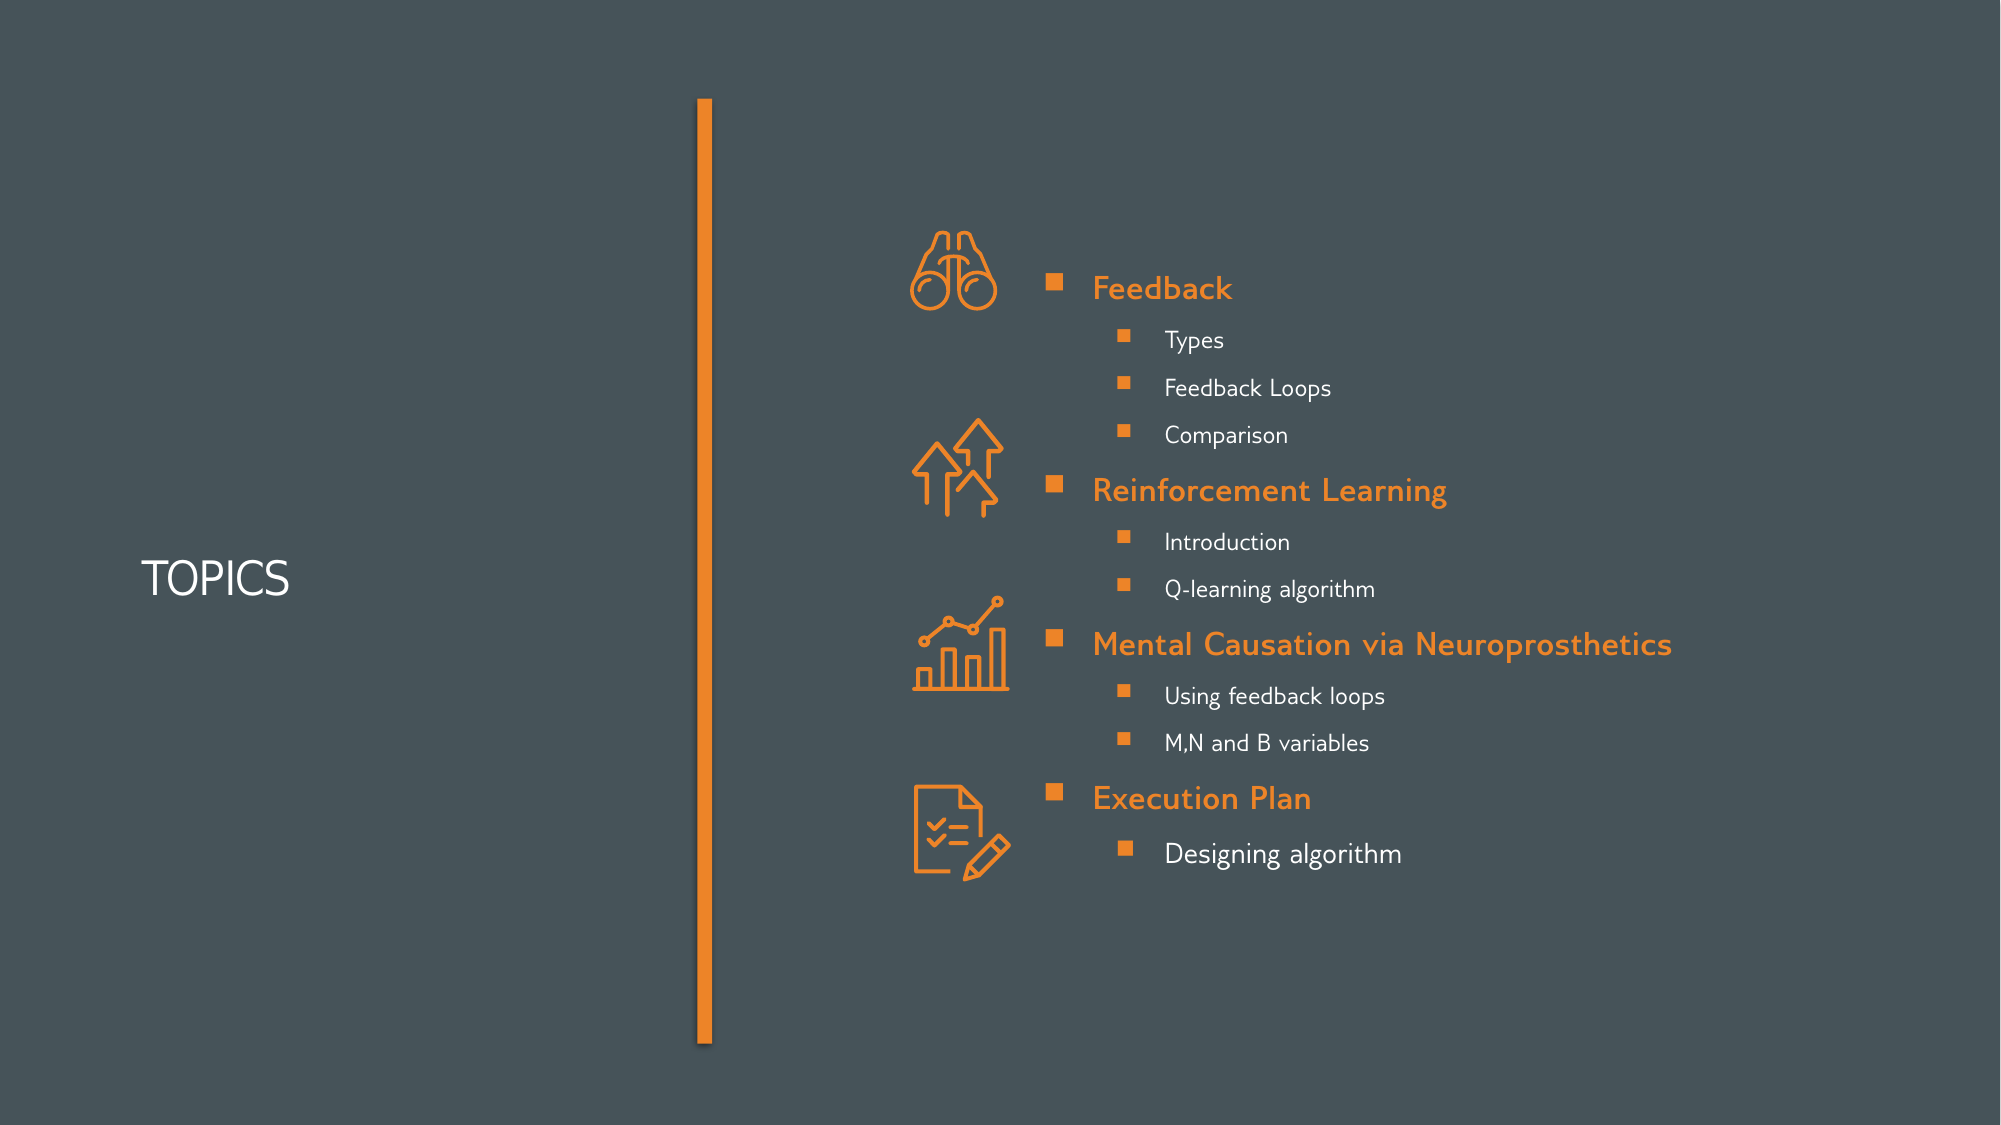

Feedback
Types
Feedback Loops
Comparison
Reinforcement Learning
Introduction
Q-learning algorithm
Mental Causation via Neuroprosthetics
Using feedback loops
M,N and B variables
Execution Plan
Designing algorithm

# Topics